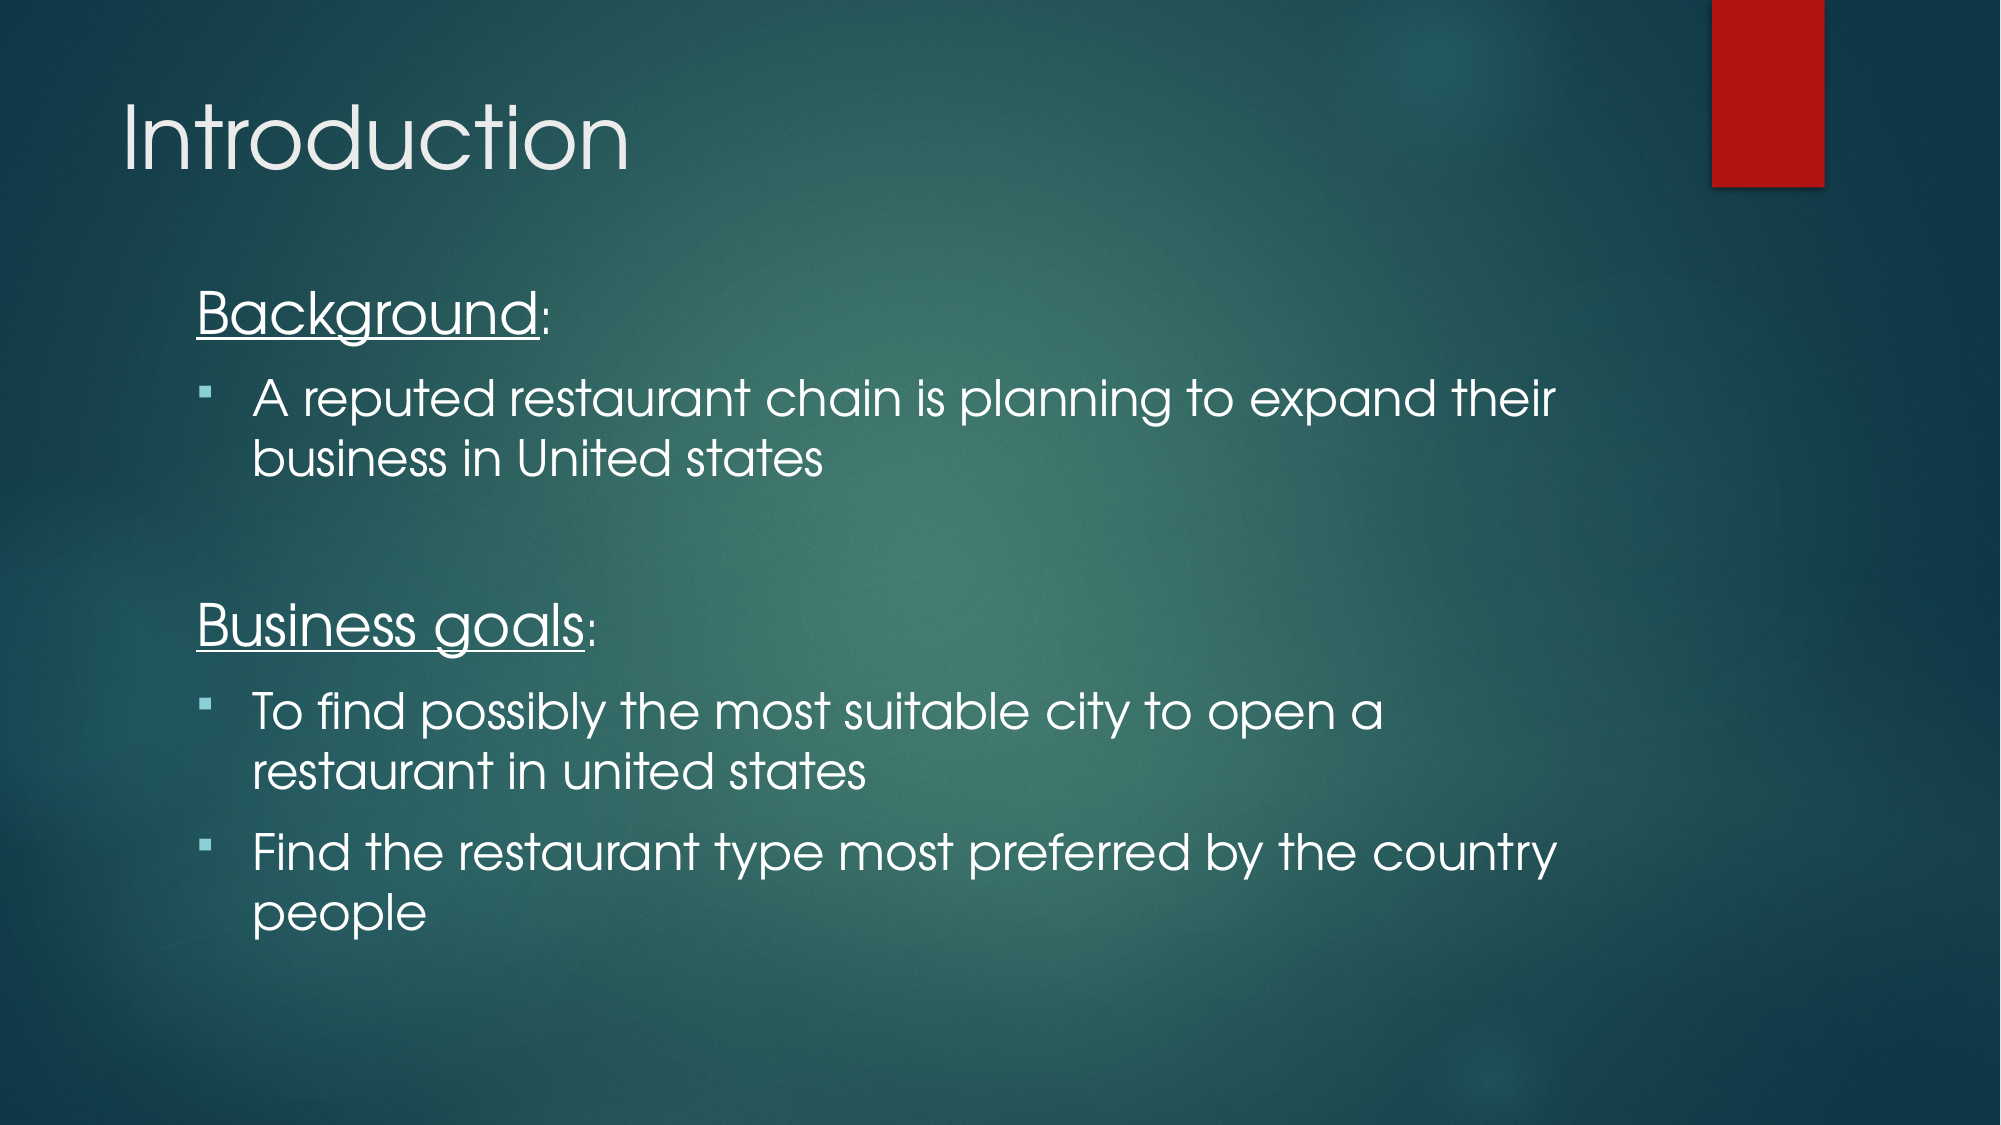

# Introduction
Background:
A reputed restaurant chain is planning to expand their business in United states

Business goals:
To find possibly the most suitable city to open a restaurant in united states
Find the restaurant type most preferred by the country people